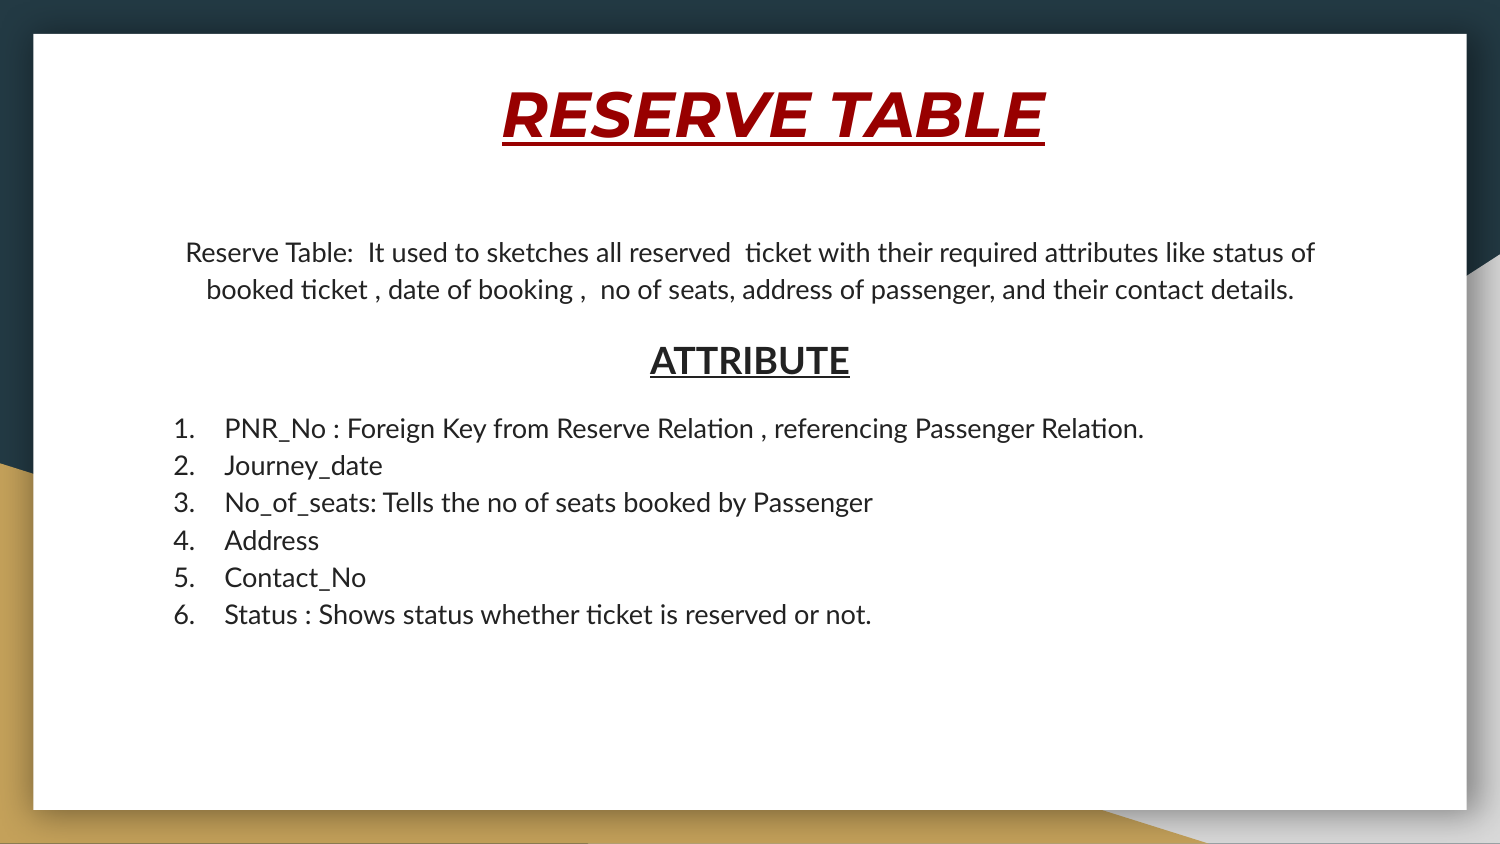

# RESERVE TABLE

Reserve Table:  It used to sketches all reserved  ticket with their required attributes like status of booked ticket , date of booking ,  no of seats, address of passenger, and their contact details.
ATTRIBUTE
PNR_No : Foreign Key from Reserve Relation , referencing Passenger Relation.
Journey_date
No_of_seats: Tells the no of seats booked by Passenger
Address
Contact_No
Status : Shows status whether ticket is reserved or not.